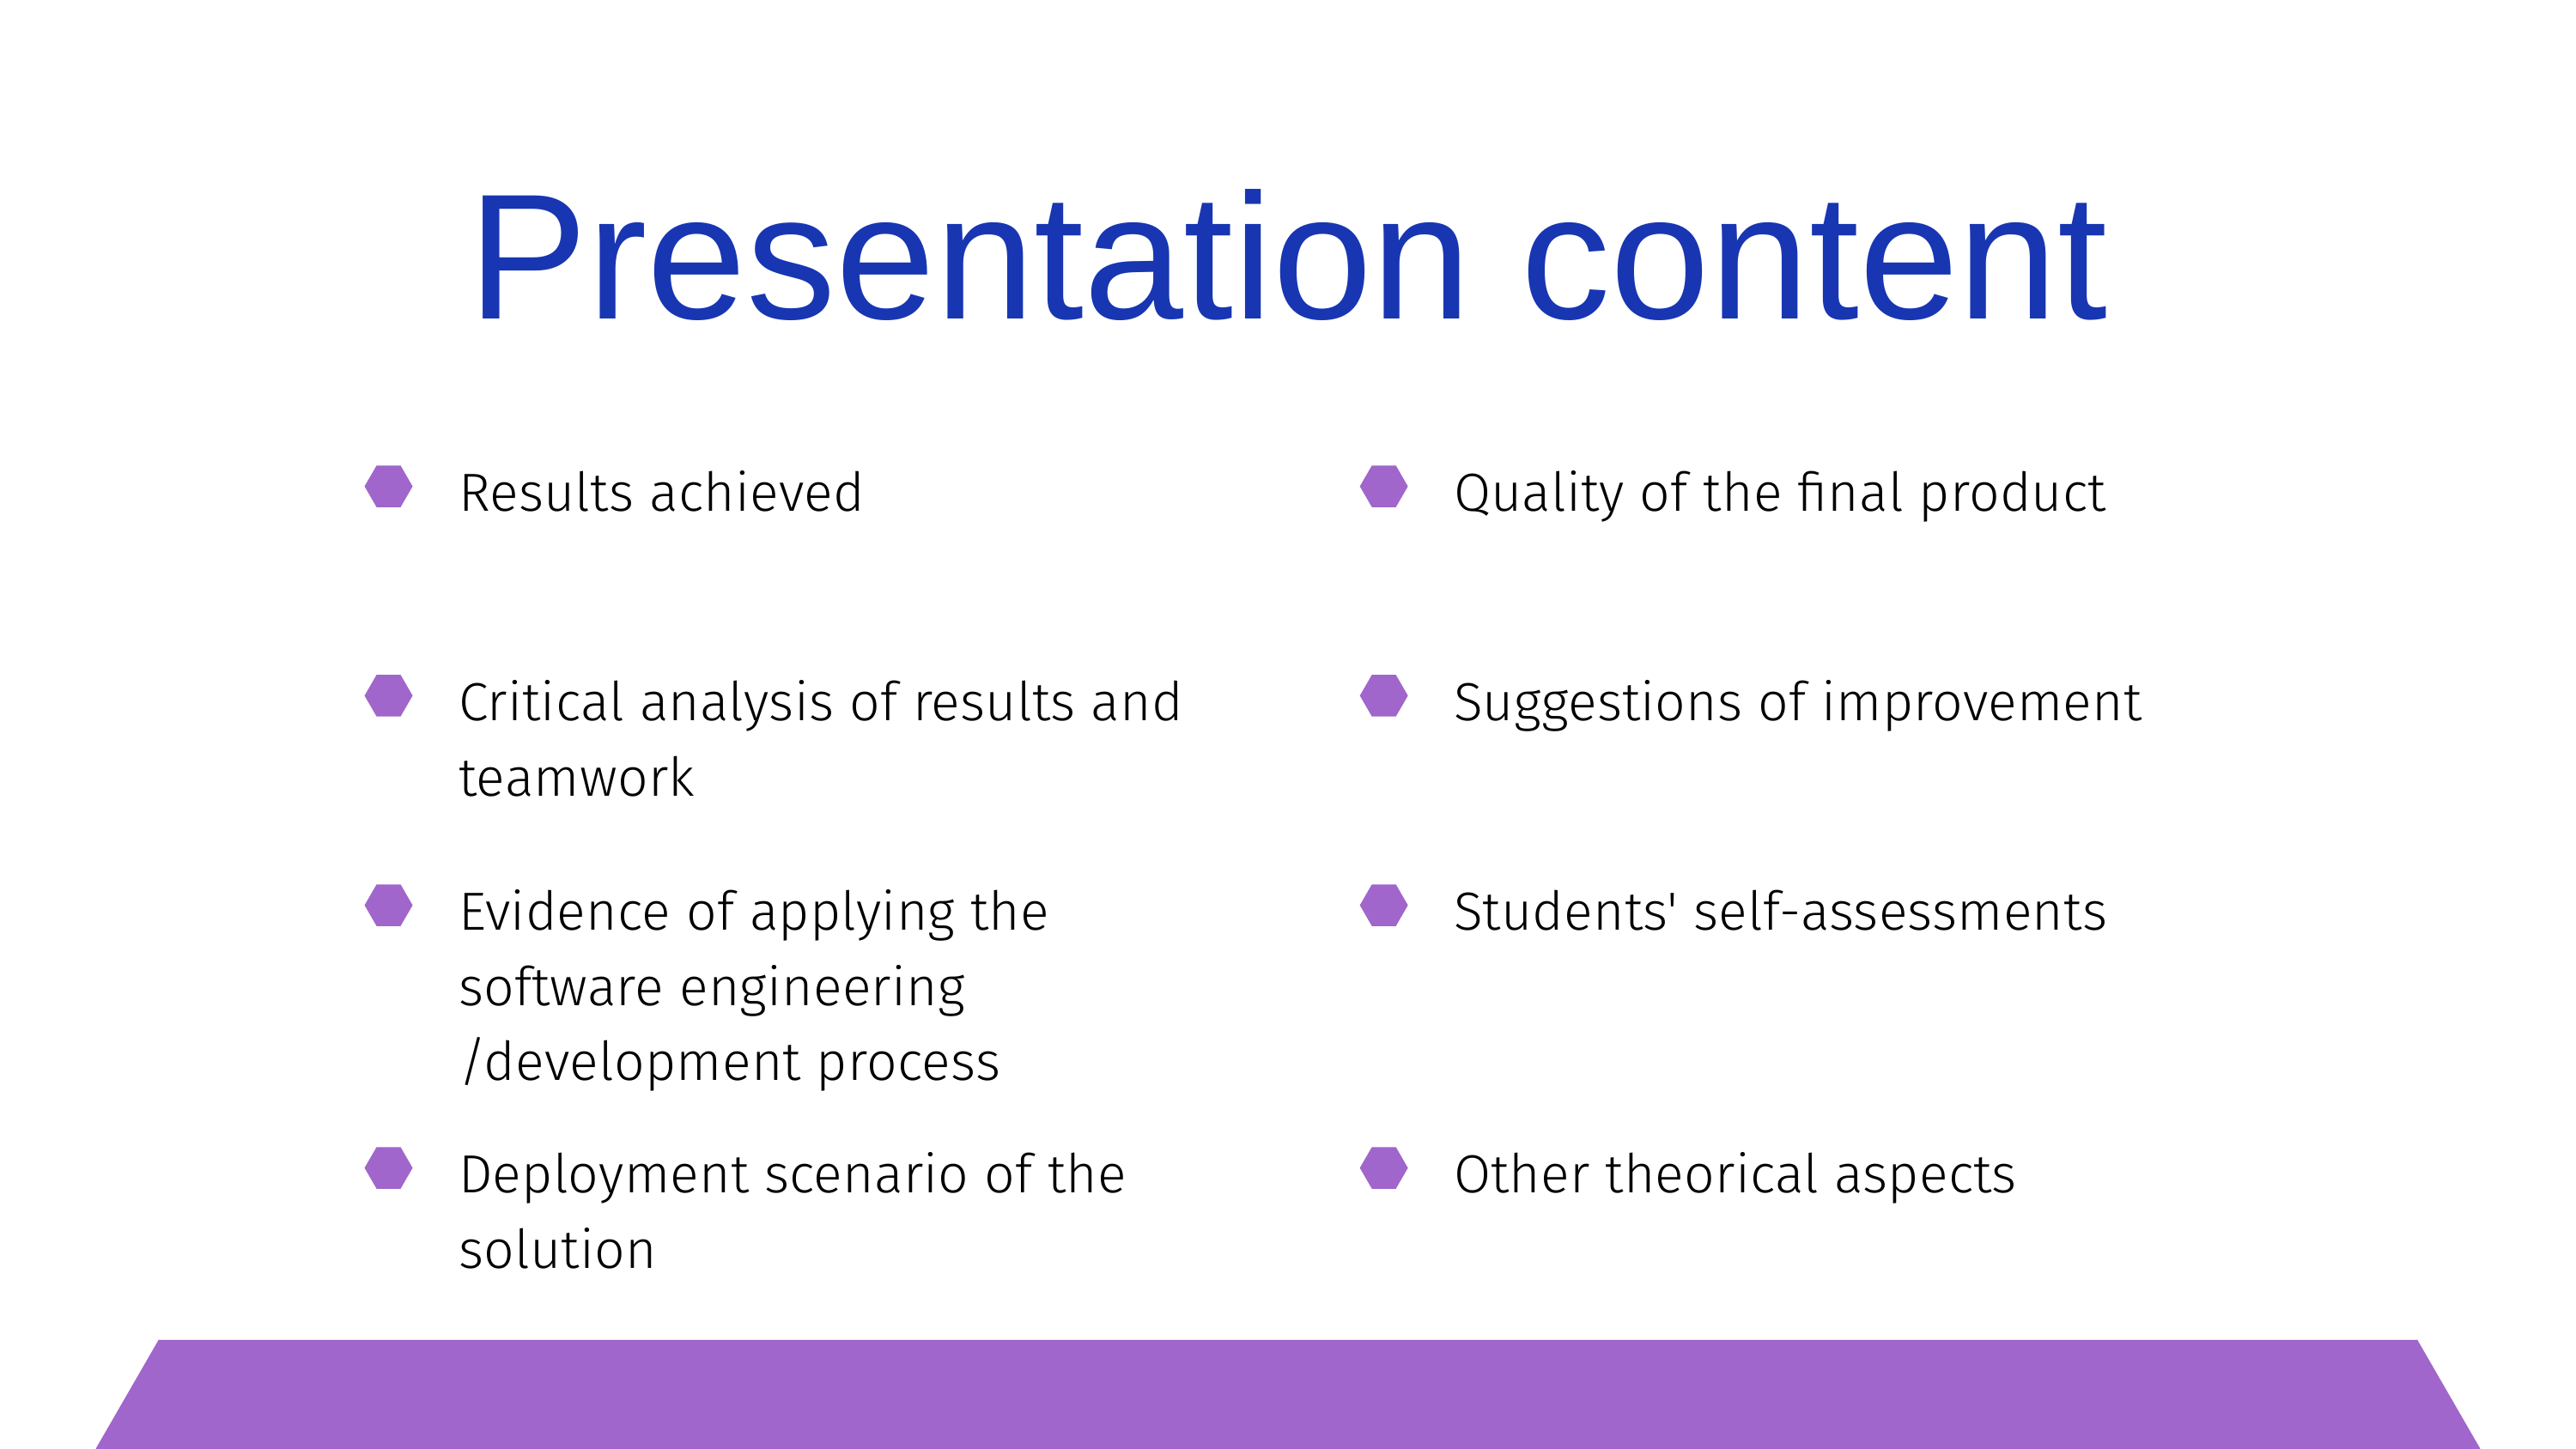

Presentation content
Results achieved

Quality of the final product

Critical analysis of results and teamwork

Suggestions of improvement

Evidence of applying the software engineering /development process

Students' self-assessments

Deployment scenario of the solution

Other theorical aspects